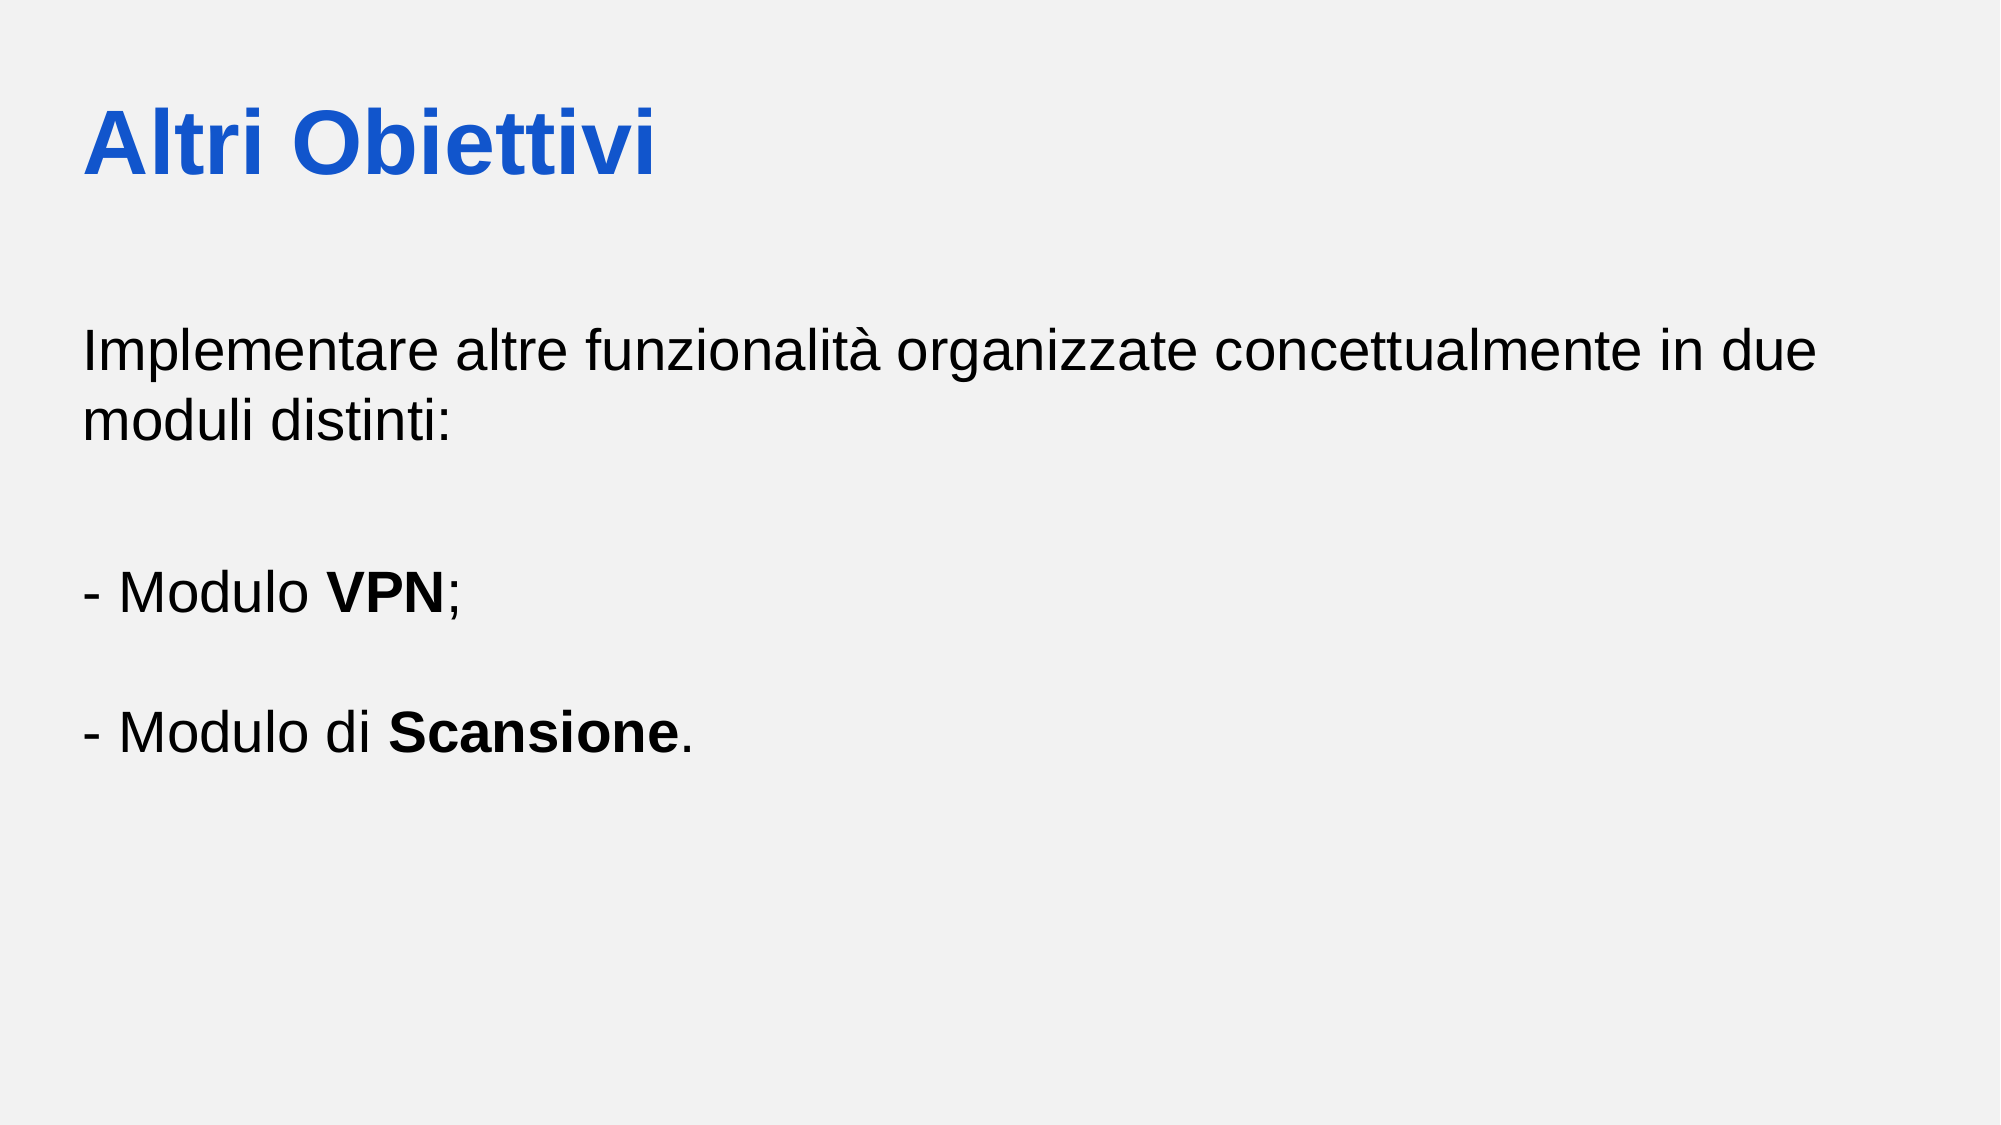

Altri Obiettivi
Implementare altre funzionalità organizzate concettualmente in due moduli distinti:
- Modulo VPN;

- Modulo di Scansione.